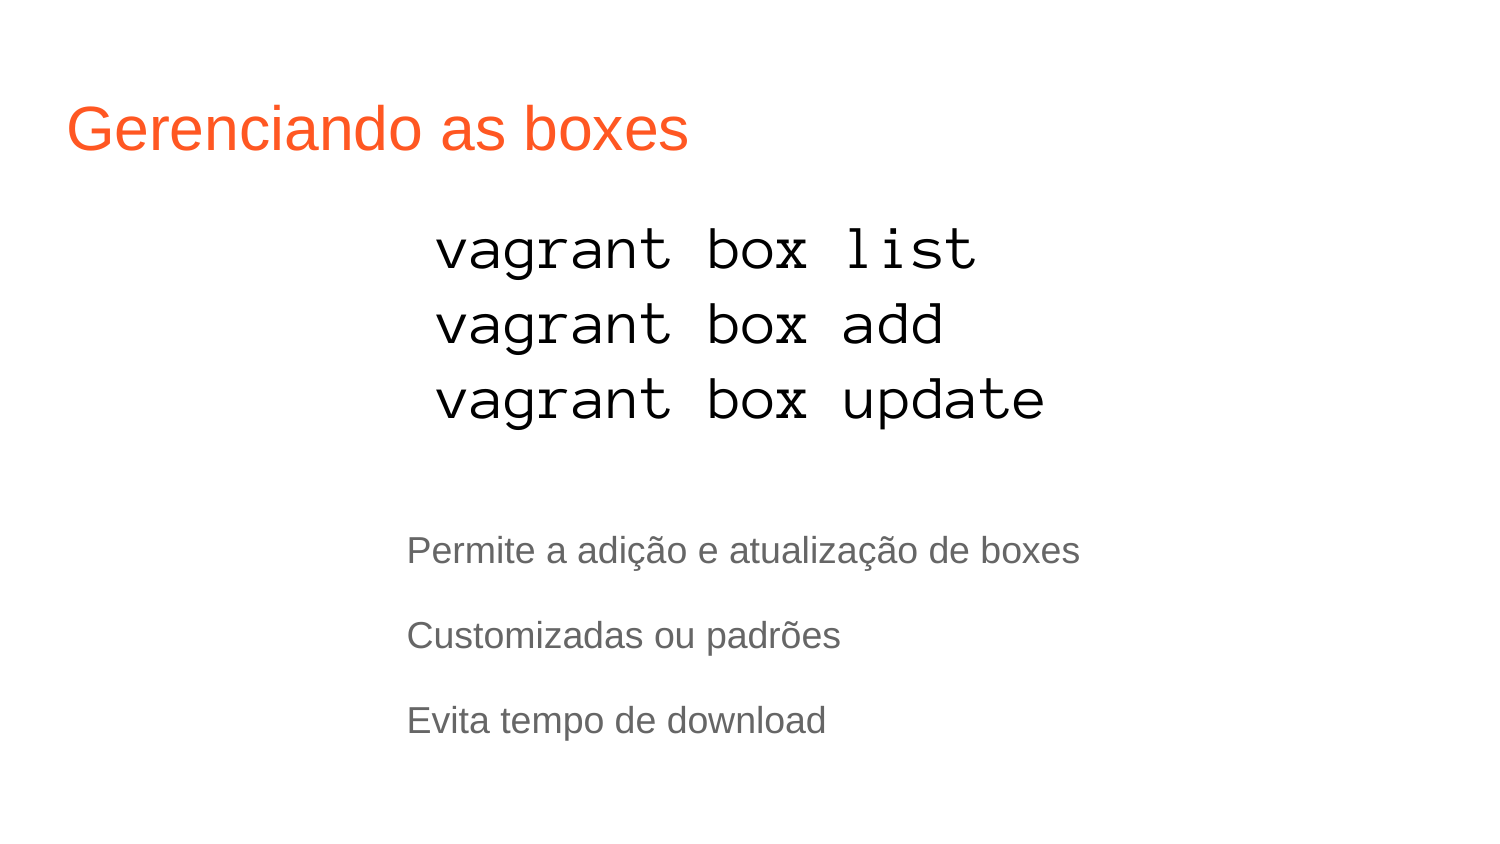

# Gerenciando as boxes
vagrant box list
vagrant box add
vagrant box update
Permite a adição e atualização de boxes
Customizadas ou padrões
Evita tempo de download